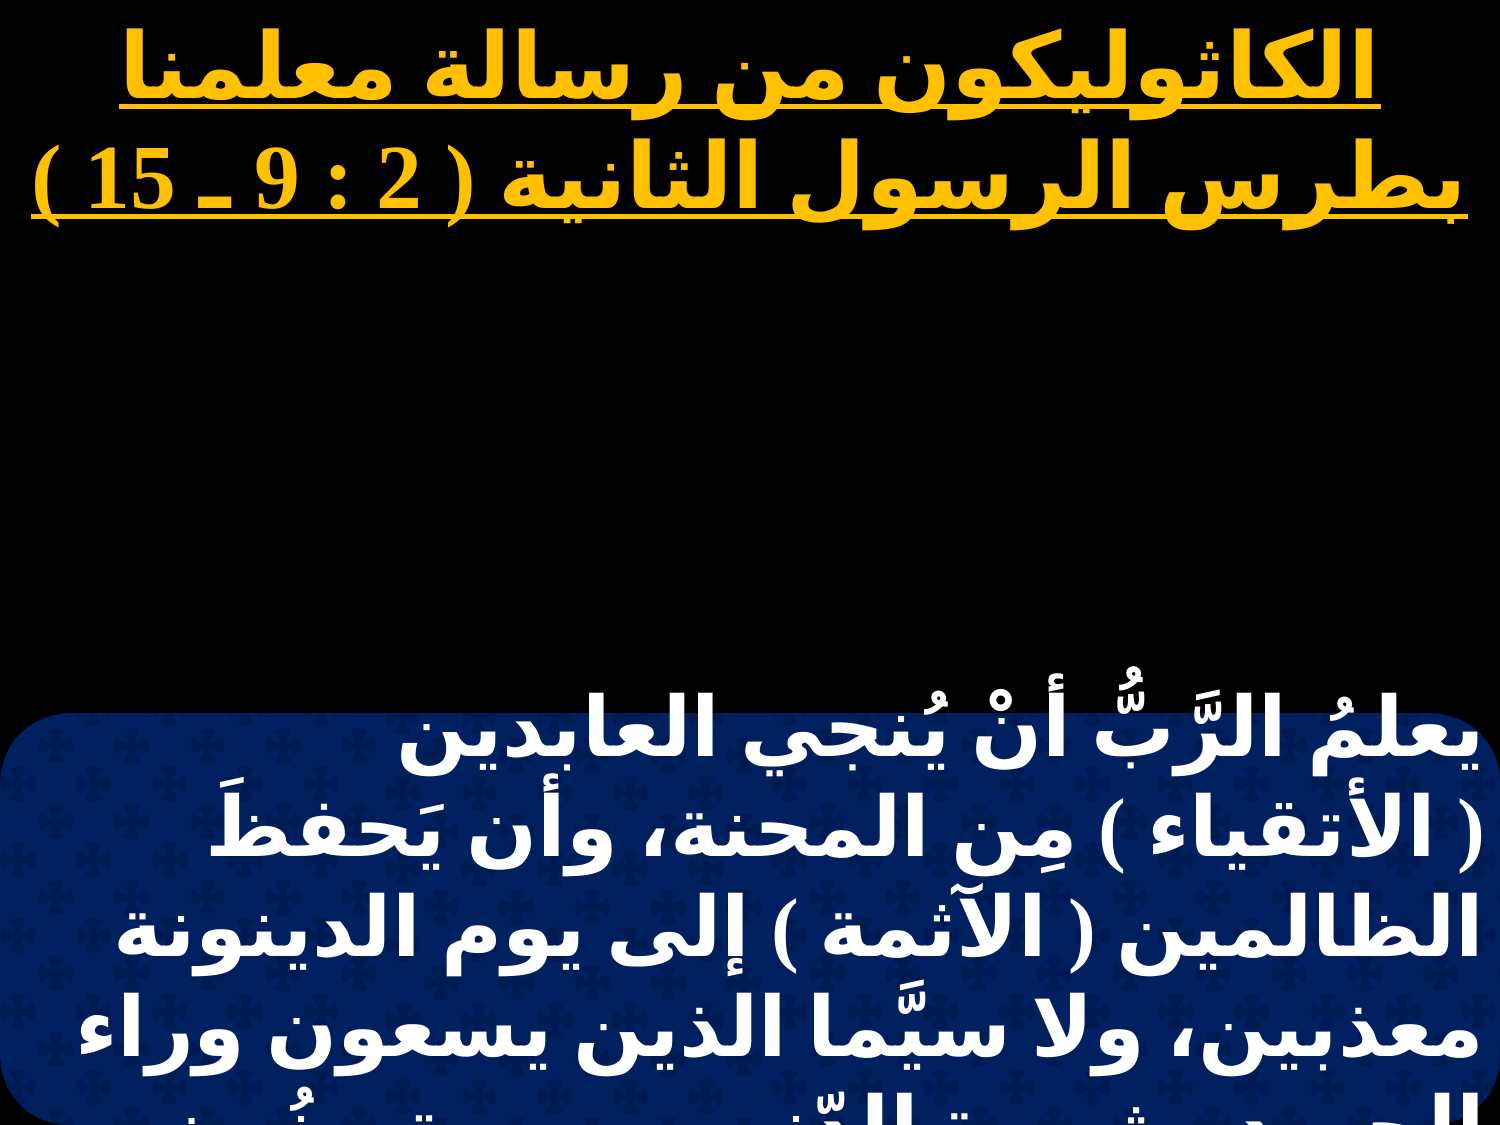

الكاثوليكون من رسالة معلمنا بطرس الرسول الثانية ( 2 : 9 ـ 15 )
يعلمُ الرَّبُّ أنْ يُنجي العابدين ( الأتقياء ) مِن المحنة، وأن يَحفظَ الظالمين ( الآثمة ) إلى يوم الدينونة معذبين، ولا سيَّما الذين يسعون وراء الجسدِ بشهوة الدّنس، ويستهينُون بالسِّيادة.